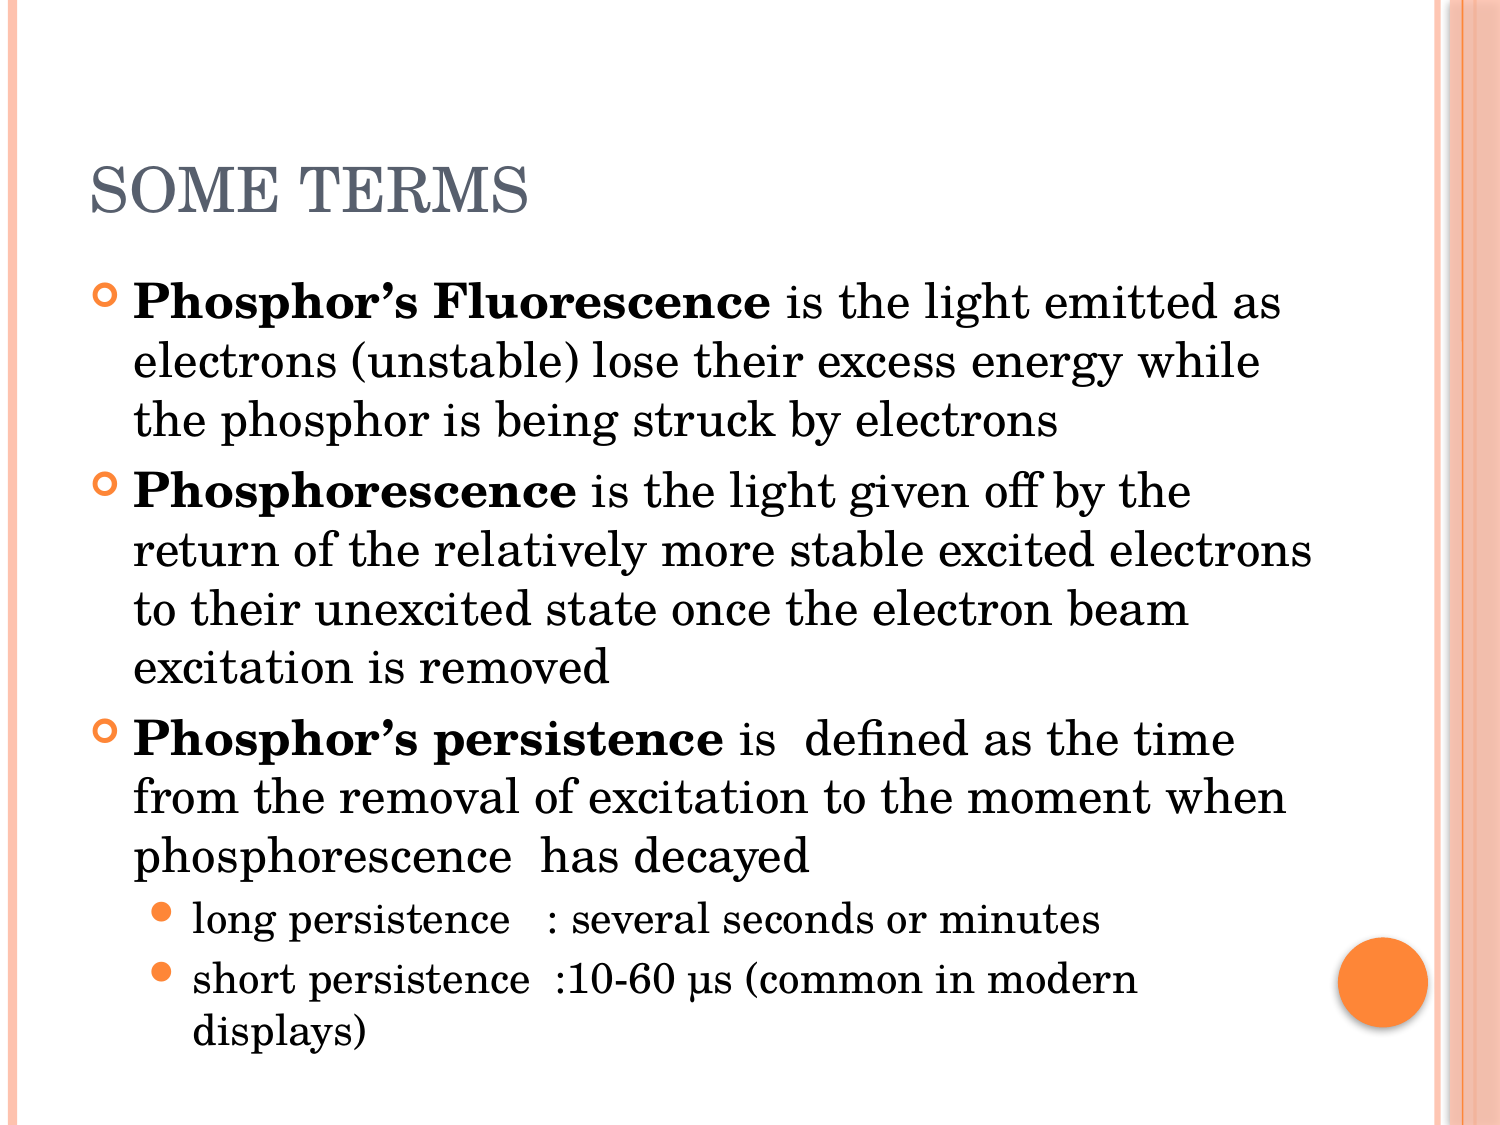

# Some Terms
Phosphor’s Fluorescence is the light emitted as electrons (unstable) lose their excess energy while the phosphor is being struck by electrons
Phosphorescence is the light given off by the return of the relatively more stable excited electrons to their unexcited state once the electron beam excitation is removed
Phosphor’s persistence is  defined as the time from the removal of excitation to the moment when phosphorescence  has decayed
long persistence   : several seconds or minutes
short persistence  :10-60 µs (common in modern displays)